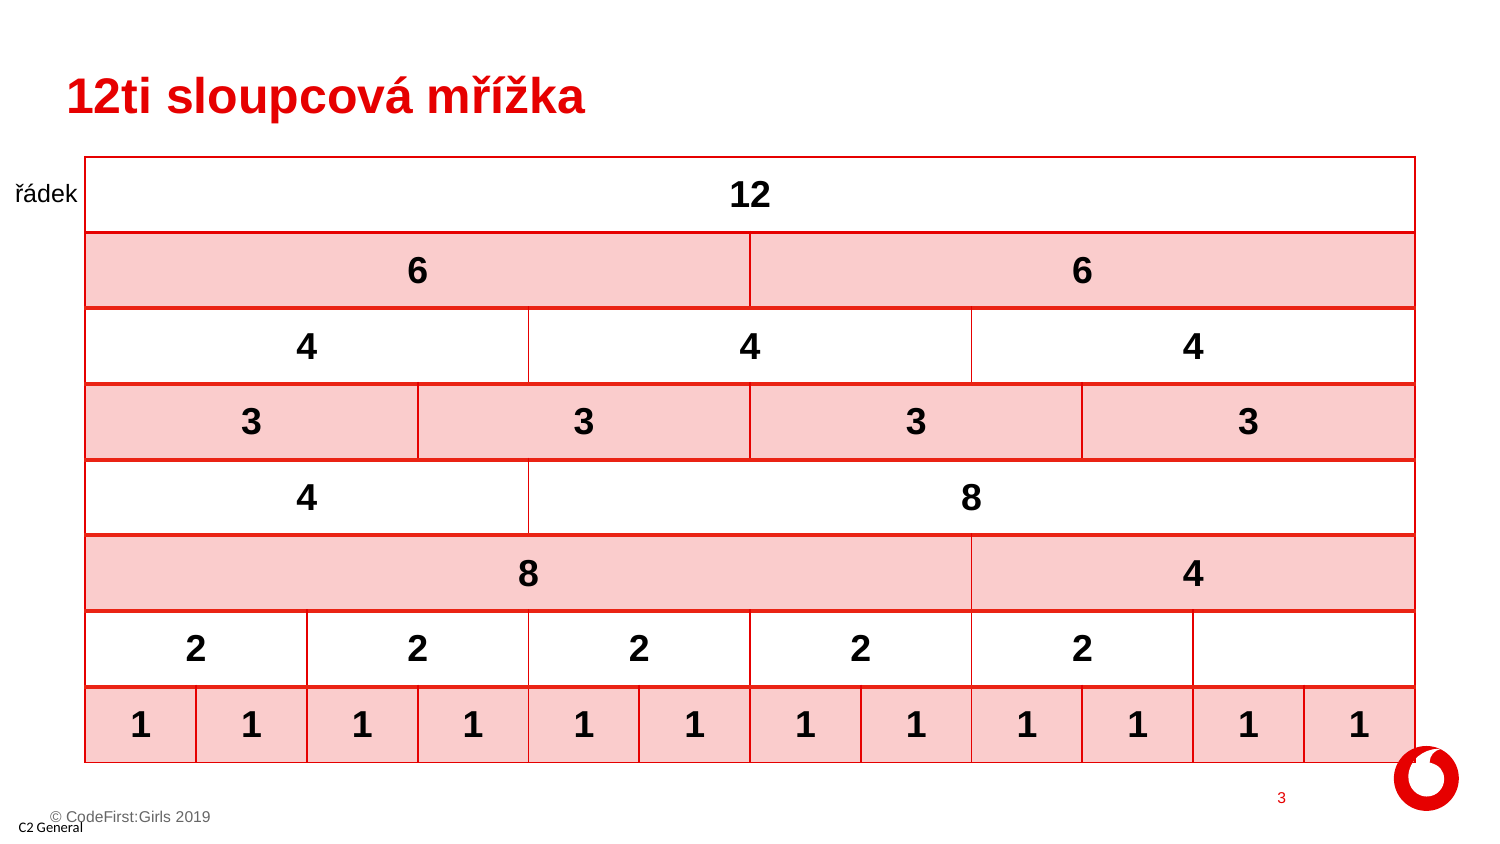

# 12ti sloupcová mřížka
| 12 |  |  |  |  |  |  |  |  |  |  |  |
| --- | --- | --- | --- | --- | --- | --- | --- | --- | --- | --- | --- |
| 6 |  |  |  |  |  | 6 |  |  |  |  |  |
| 4 |  |  |  | 4 |  |  |  | 4 |  |  |  |
| 3 |  |  | 3 |  |  | 3 |  |  | 3 |  |  |
| 4 |  |  |  | 8 |  |  |  |  |  |  |  |
| 8 |  |  |  |  |  |  |  | 4 |  |  |  |
| 2 |  | 2 |  | 2 |  | 2 |  | 2 |  |  |  |
| 1 | 1 | 1 | 1 | 1 | 1 | 1 | 1 | 1 | 1 | 1 | 1 |
řádek
3